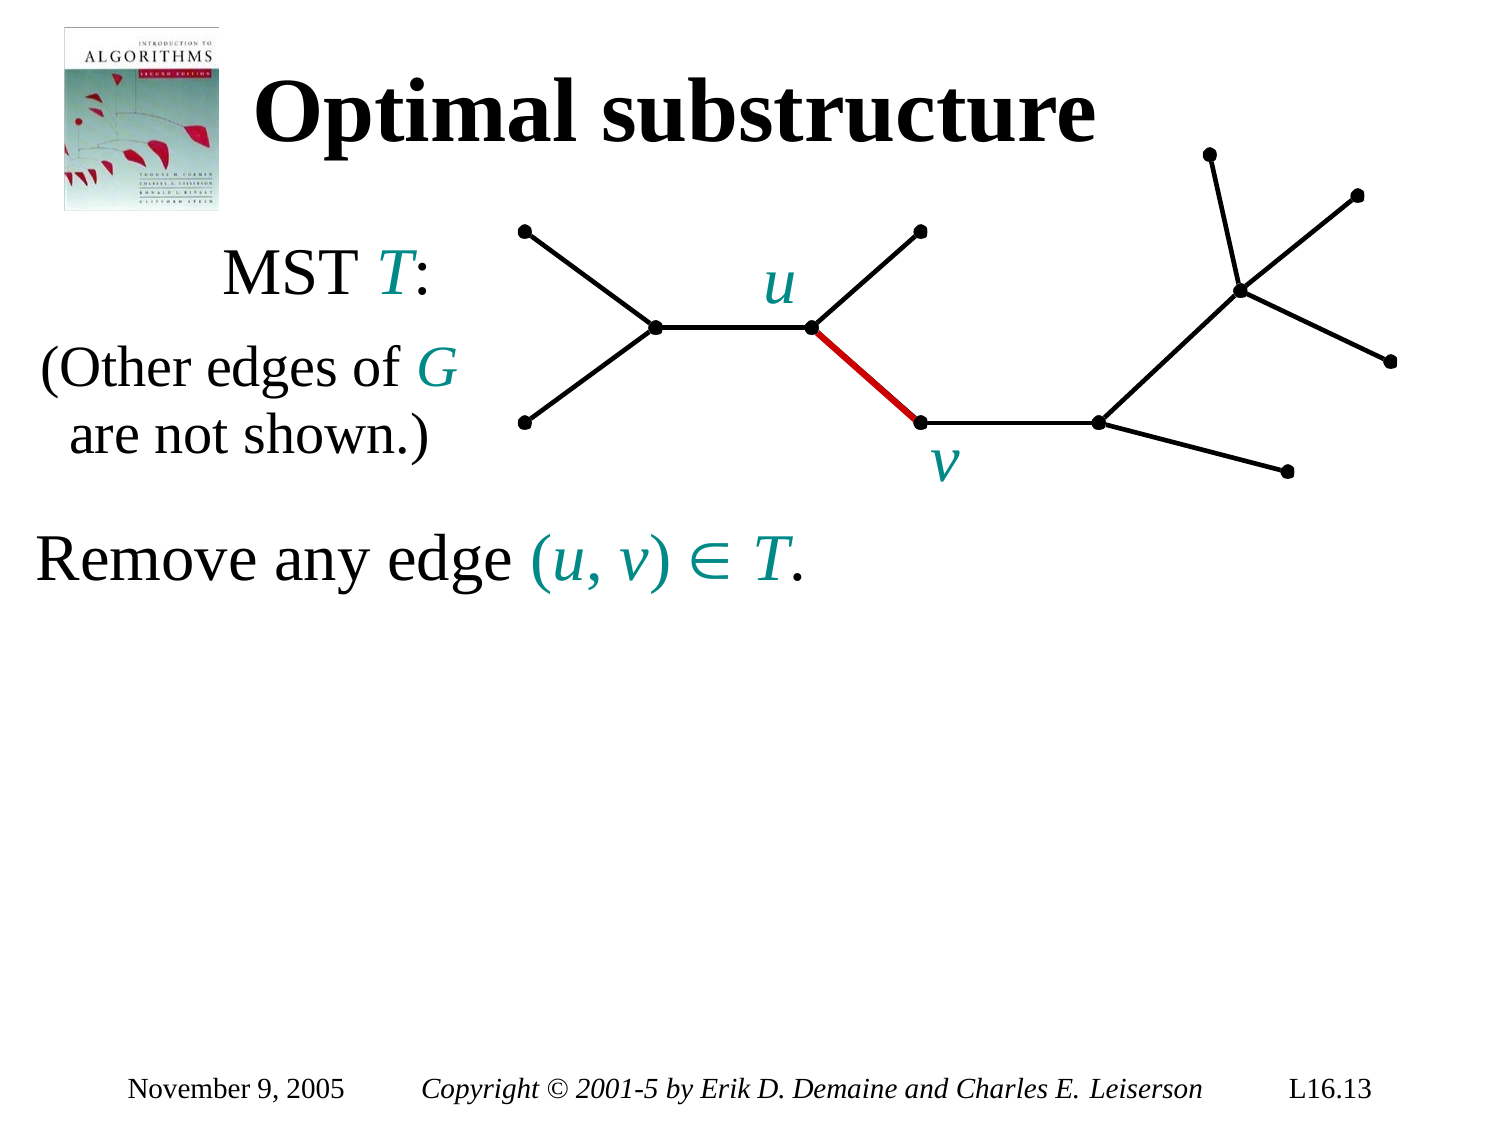

# Optimal substructure

MST T:
(Other edges of G
are not shown.)
u

v
Remove any edge (u, v) ∈ T.
November 9, 2005
Copyright © 2001-5 by Erik D. Demaine and Charles E. Leiserson
L16.13